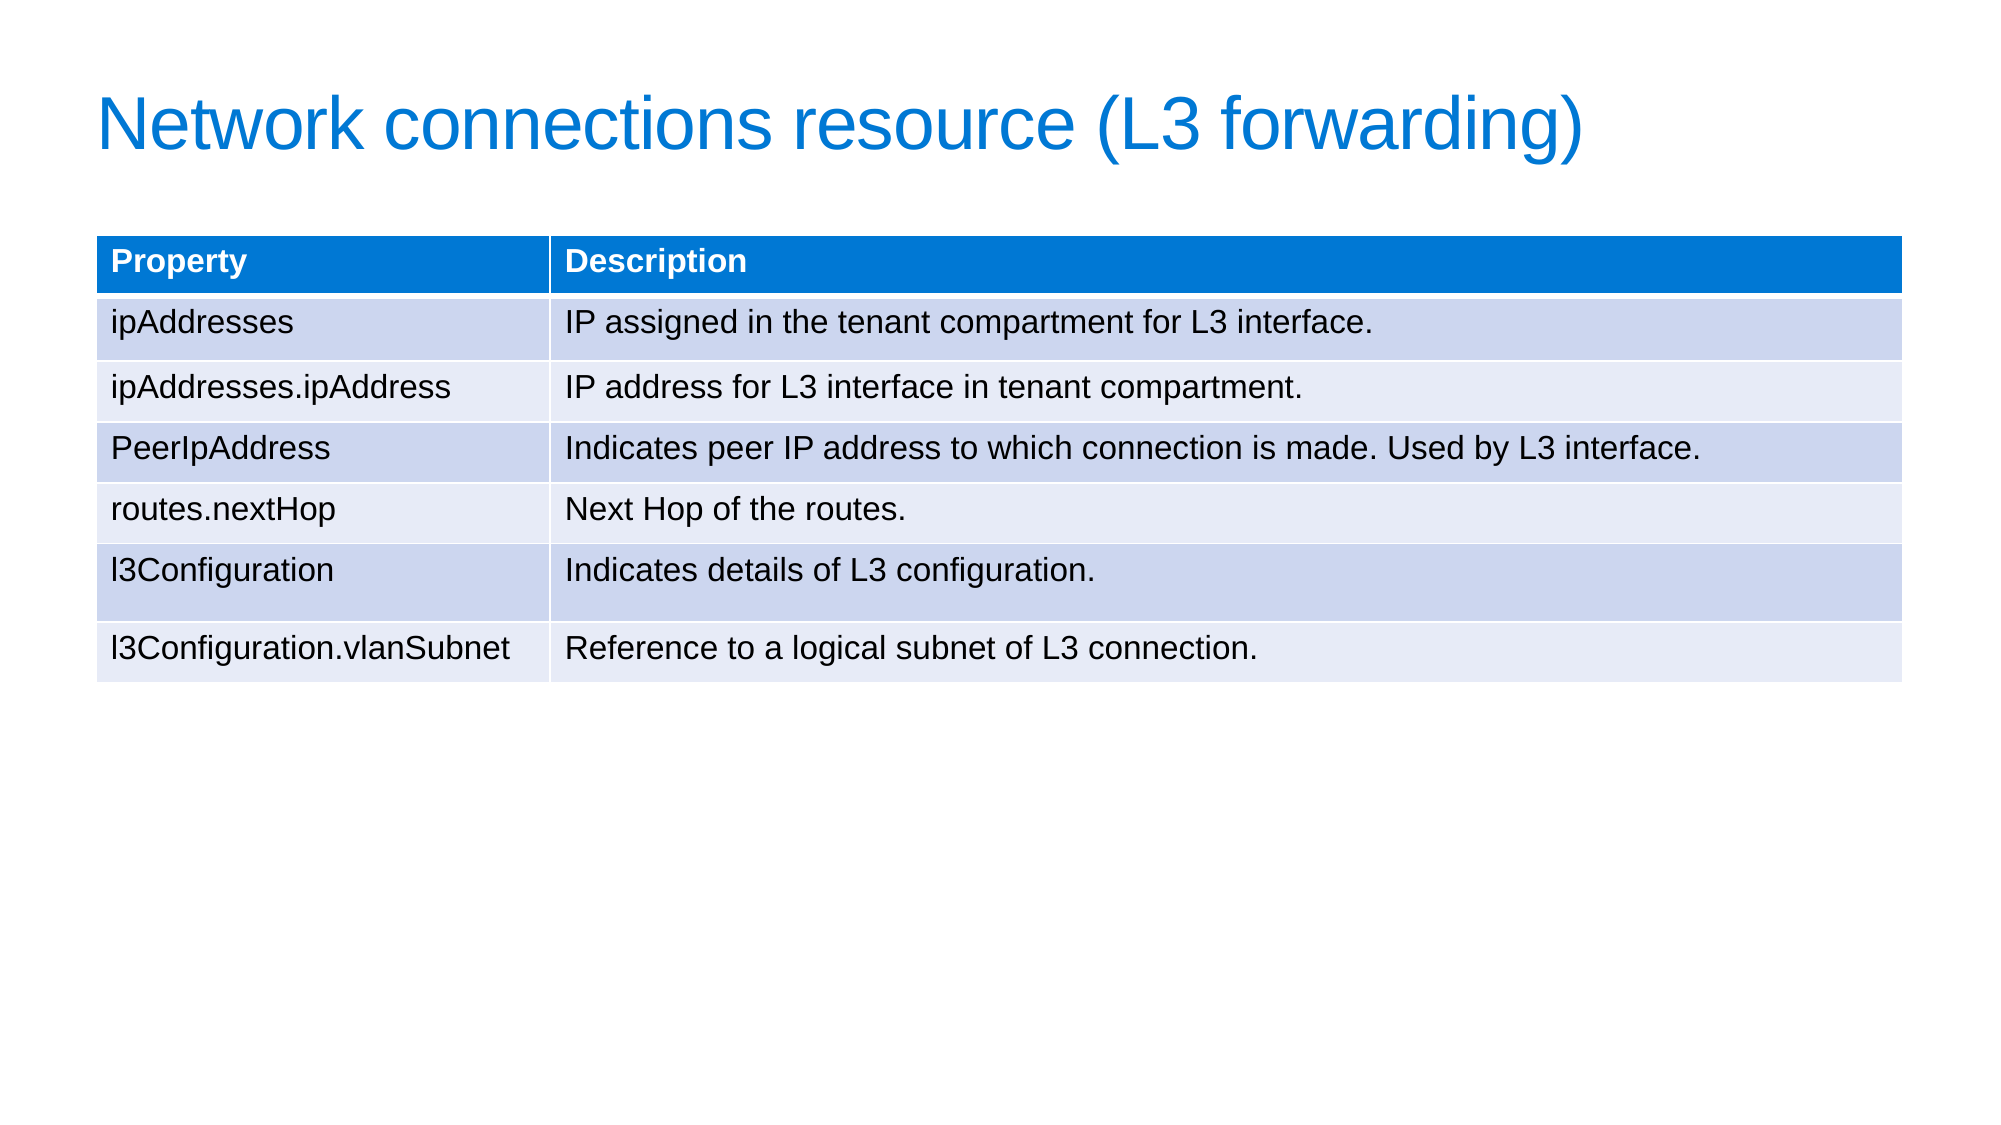

# Network connections resource (L3 forwarding)
| Property | Description |
| --- | --- |
| ipAddresses | IP assigned in the tenant compartment for L3 interface. |
| ipAddresses.ipAddress | IP address for L3 interface in tenant compartment. |
| PeerIpAddress | Indicates peer IP address to which connection is made. Used by L3 interface. |
| routes.nextHop | Next Hop of the routes. |
| l3Configuration | Indicates details of L3 configuration. |
| l3Configuration.vlanSubnet | Reference to a logical subnet of L3 connection. |